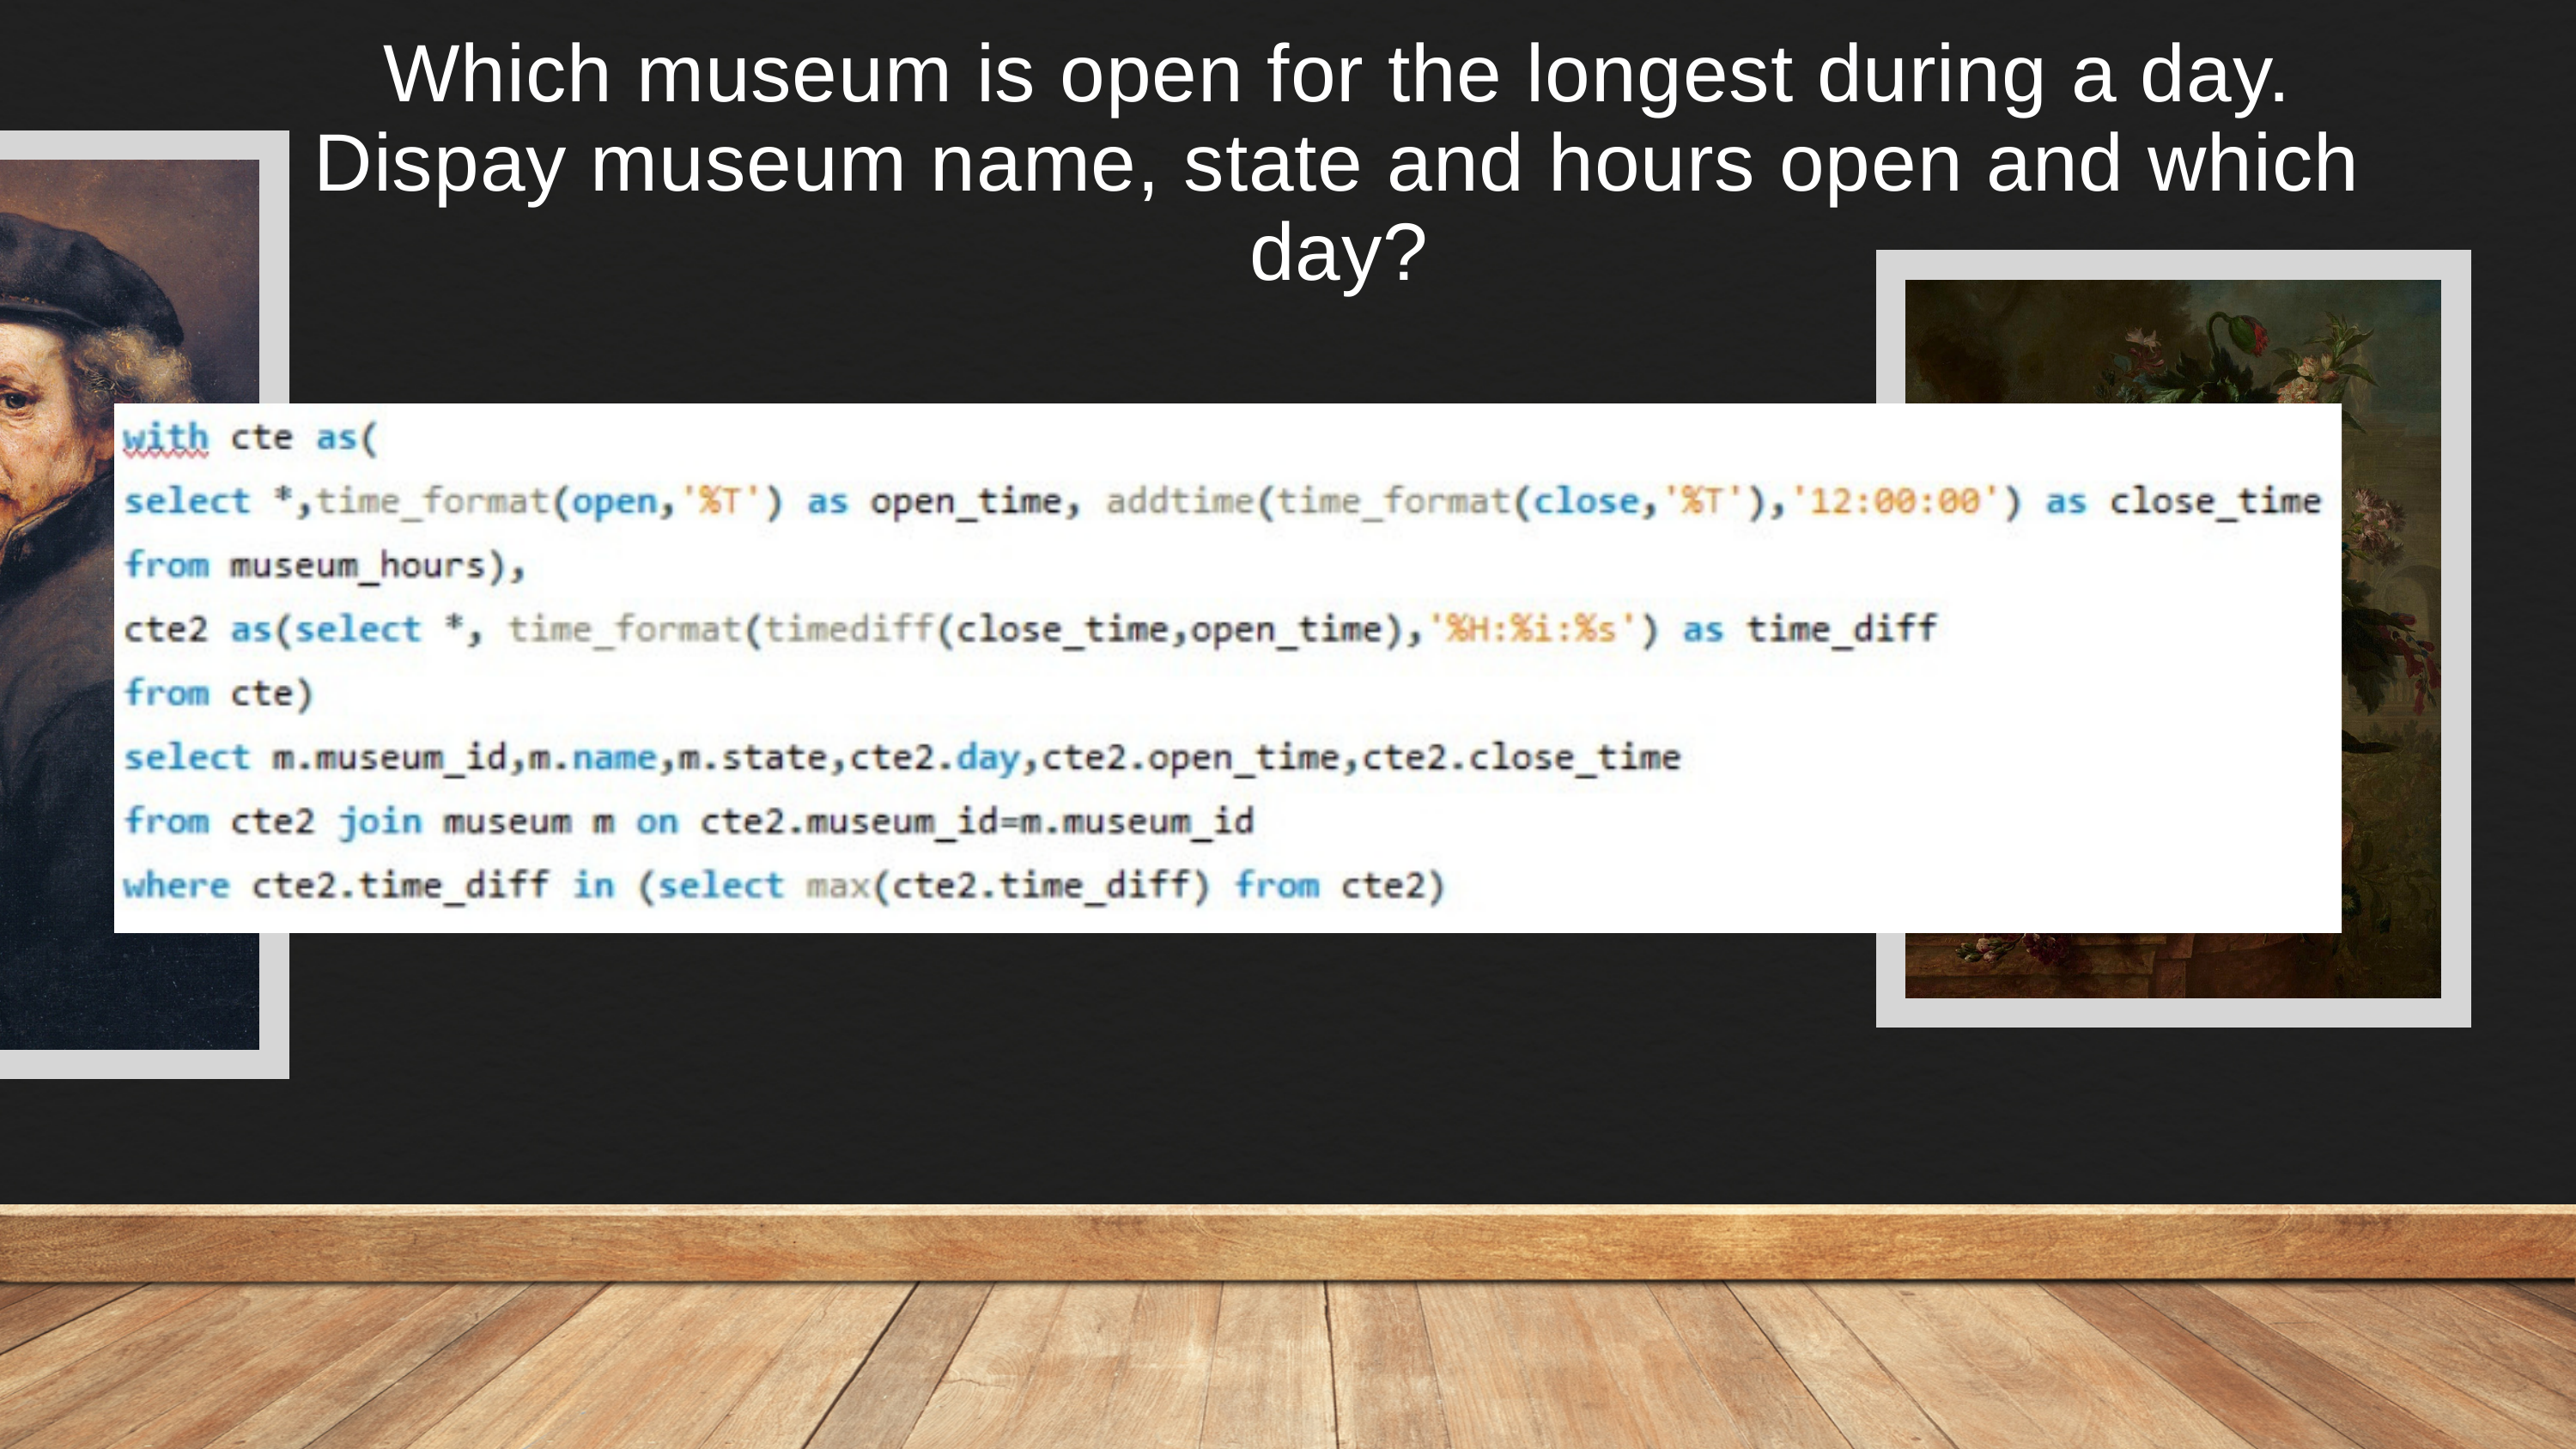

Which museum is open for the longest during a day. Dispay museum name, state and hours open and which day?